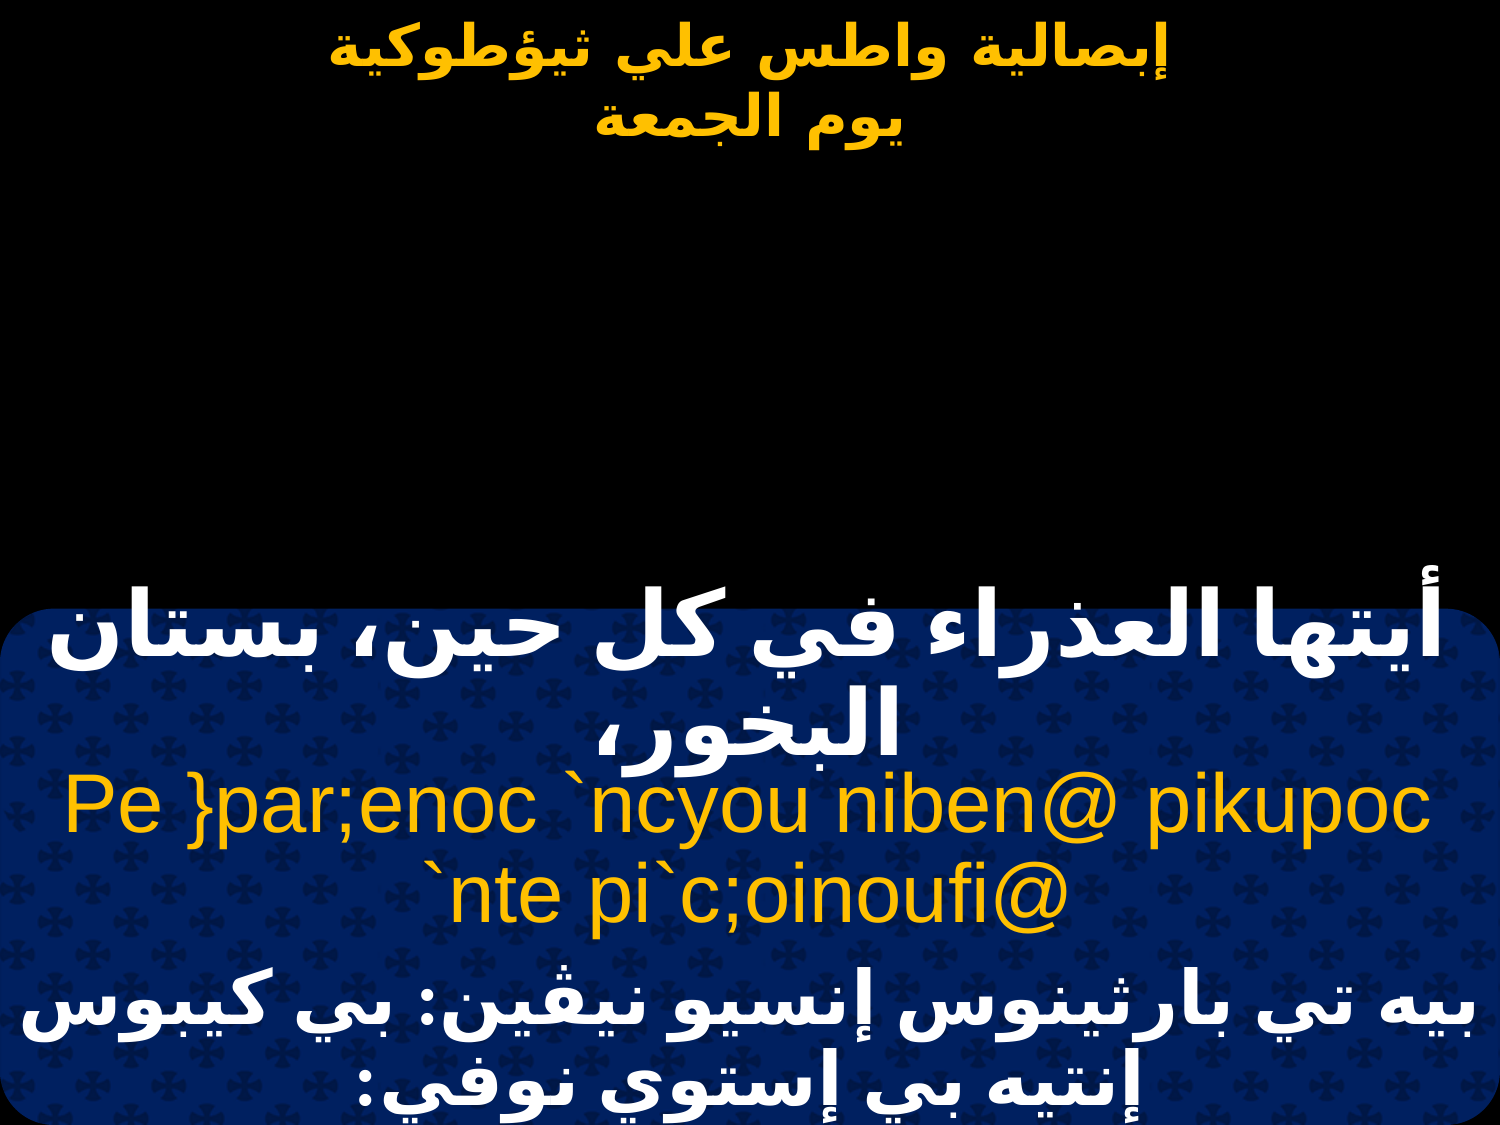

#
أيتها العذراء في كل حين، بستان البخور،
Pe }par;enoc `ncyou niben@ pikupoc `nte pi`c;oinoufi@
بيه تي بارثينوس إنسيو نيڤين: بي كيبوس إنتيه بي إستوي نوفي: